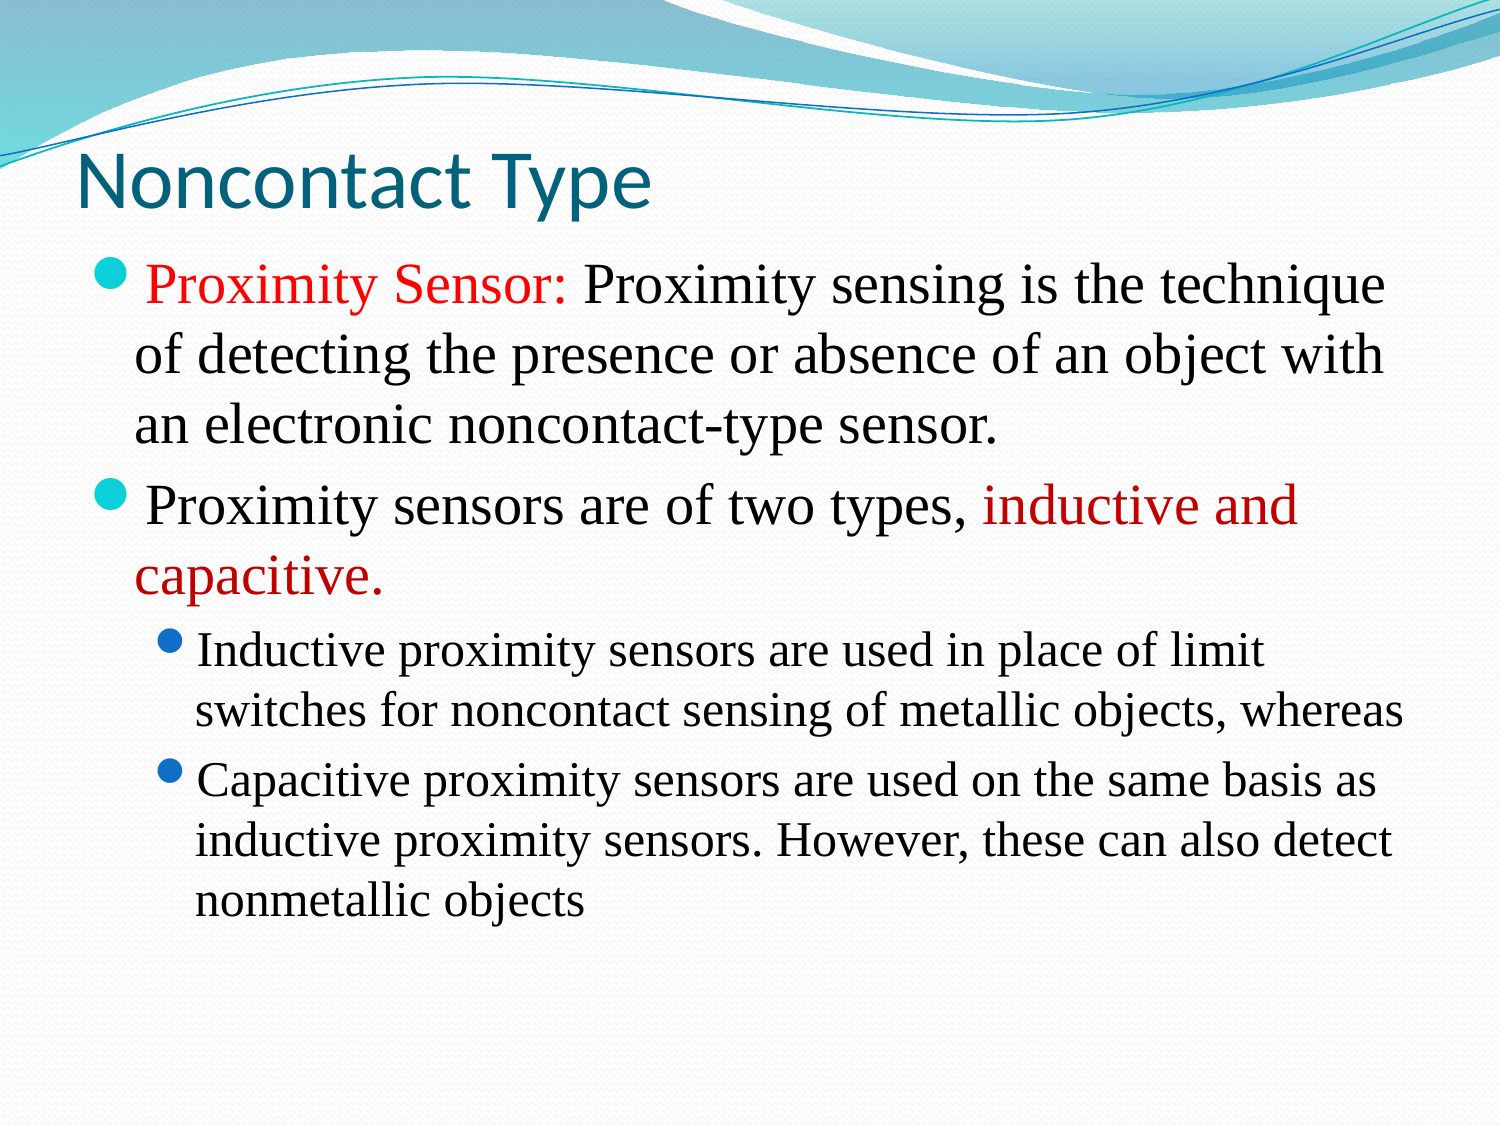

# Noncontact Type
Proximity Sensor: Proximity sensing is the technique of detecting the presence or absence of an object with an electronic noncontact-type sensor.
Proximity sensors are of two types, inductive and capacitive.
Inductive proximity sensors are used in place of limit switches for noncontact sensing of metallic objects, whereas
Capacitive proximity sensors are used on the same basis as inductive proximity sensors. However, these can also detect nonmetallic objects